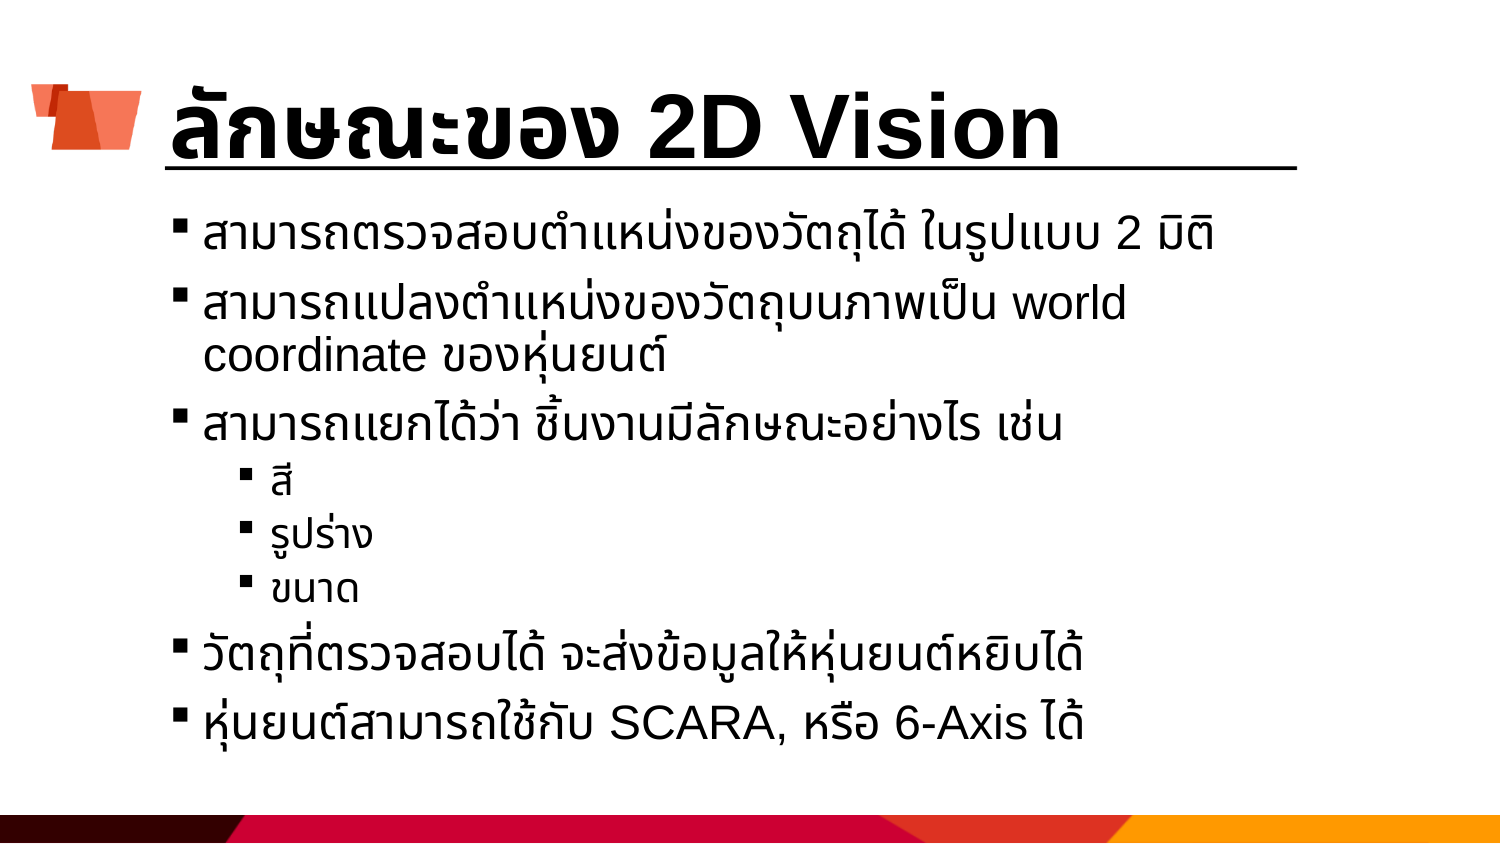

# ลักษณะของ 2D Vision
สามารถตรวจสอบตำแหน่งของวัตถุได้ ในรูปแบบ 2 มิติ
สามารถแปลงตำแหน่งของวัตถุบนภาพเป็น world coordinate ของหุ่นยนต์
สามารถแยกได้ว่า ชิ้นงานมีลักษณะอย่างไร เช่น
สี
รูปร่าง
ขนาด
วัตถุที่ตรวจสอบได้ จะส่งข้อมูลให้หุ่นยนต์หยิบได้
หุ่นยนต์สามารถใช้กับ SCARA, หรือ 6-Axis ได้